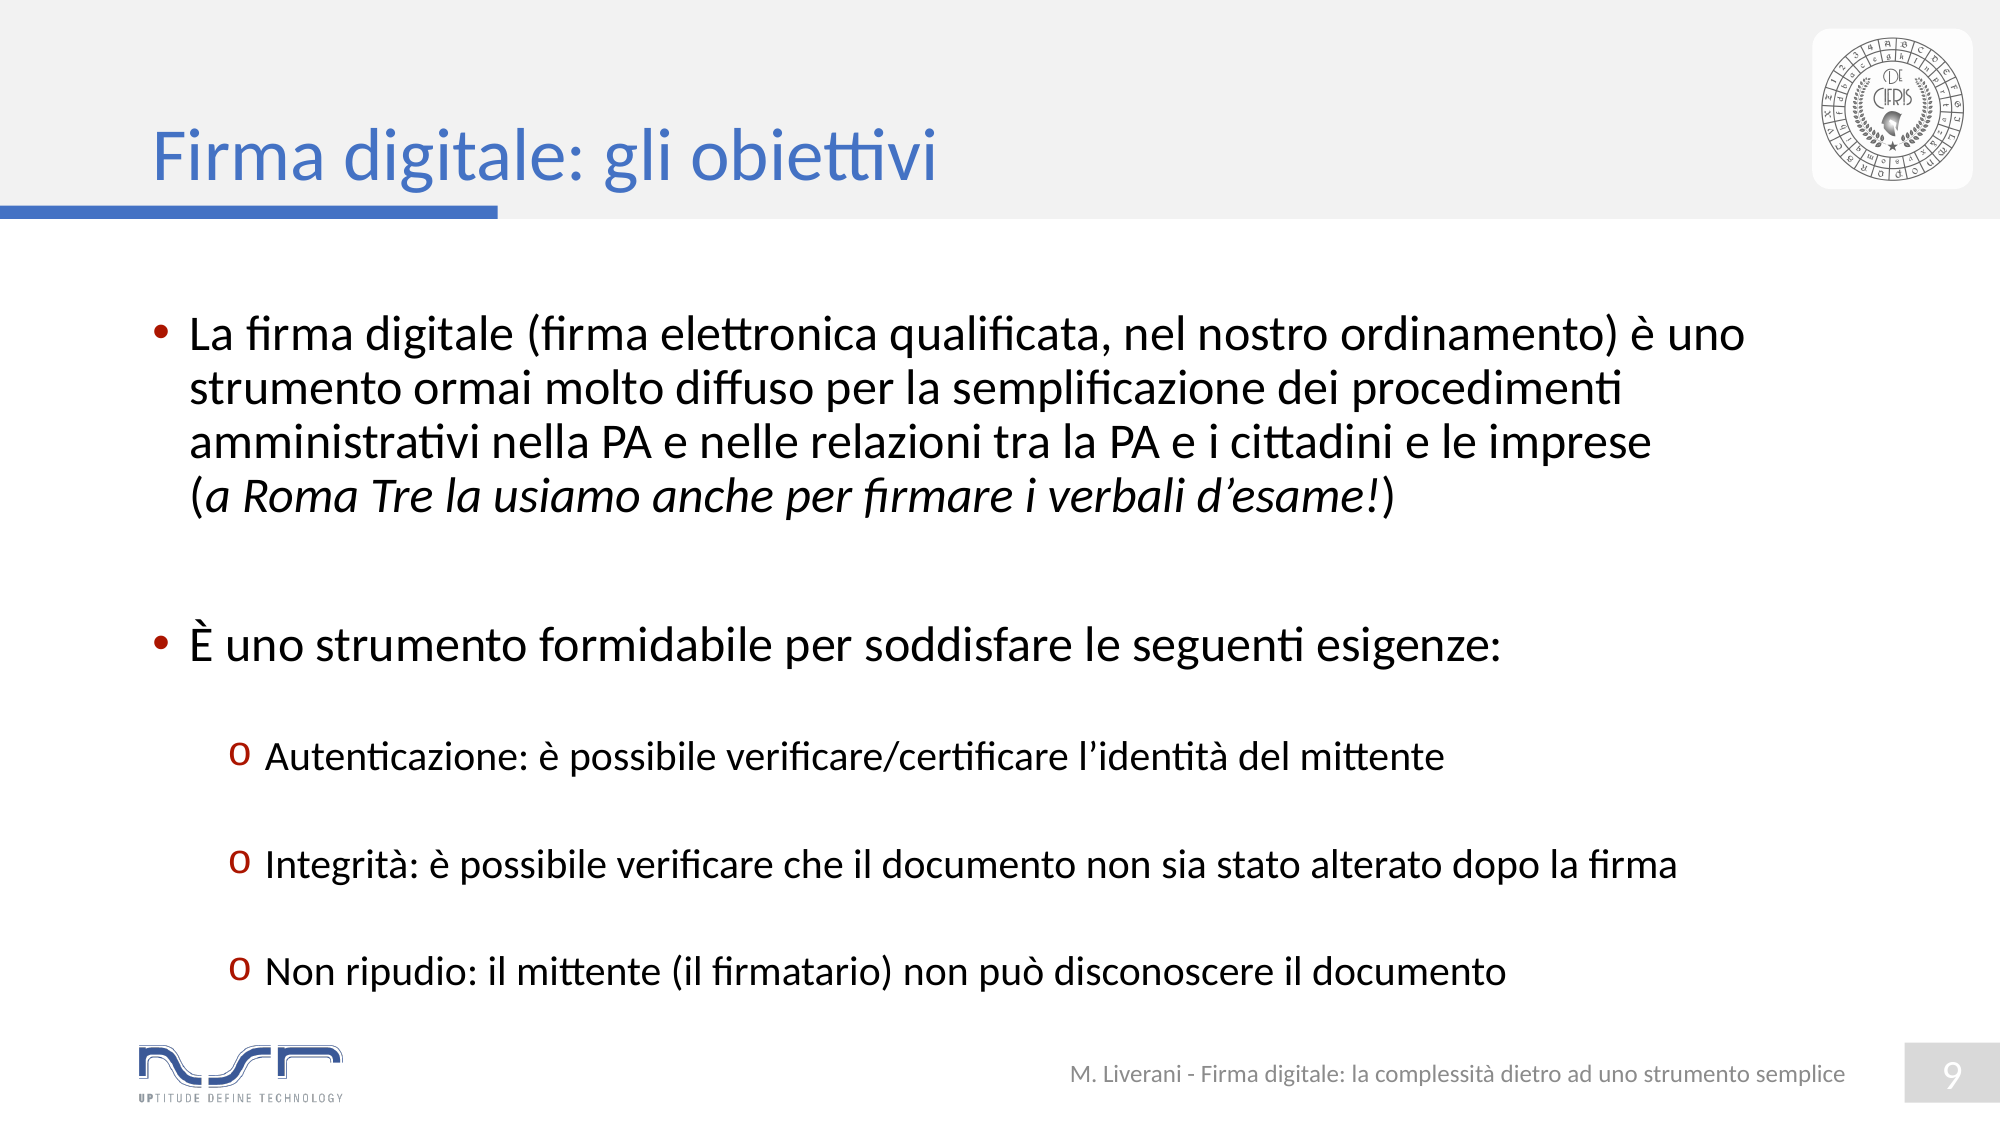

# Firma digitale: gli obiettivi
La firma digitale (firma elettronica qualificata, nel nostro ordinamento) è uno strumento ormai molto diffuso per la semplificazione dei procedimenti amministrativi nella PA e nelle relazioni tra la PA e i cittadini e le imprese
(a Roma Tre la usiamo anche per firmare i verbali d’esame!)

È uno strumento formidabile per soddisfare le seguenti esigenze:

Autenticazione: è possibile verificare/certificare l’identità del mittente

Integrità: è possibile verificare che il documento non sia stato alterato dopo la firma

Non ripudio: il mittente (il firmatario) non può disconoscere il documento
M. Liverani - Firma digitale: la complessità dietro ad uno strumento semplice
9